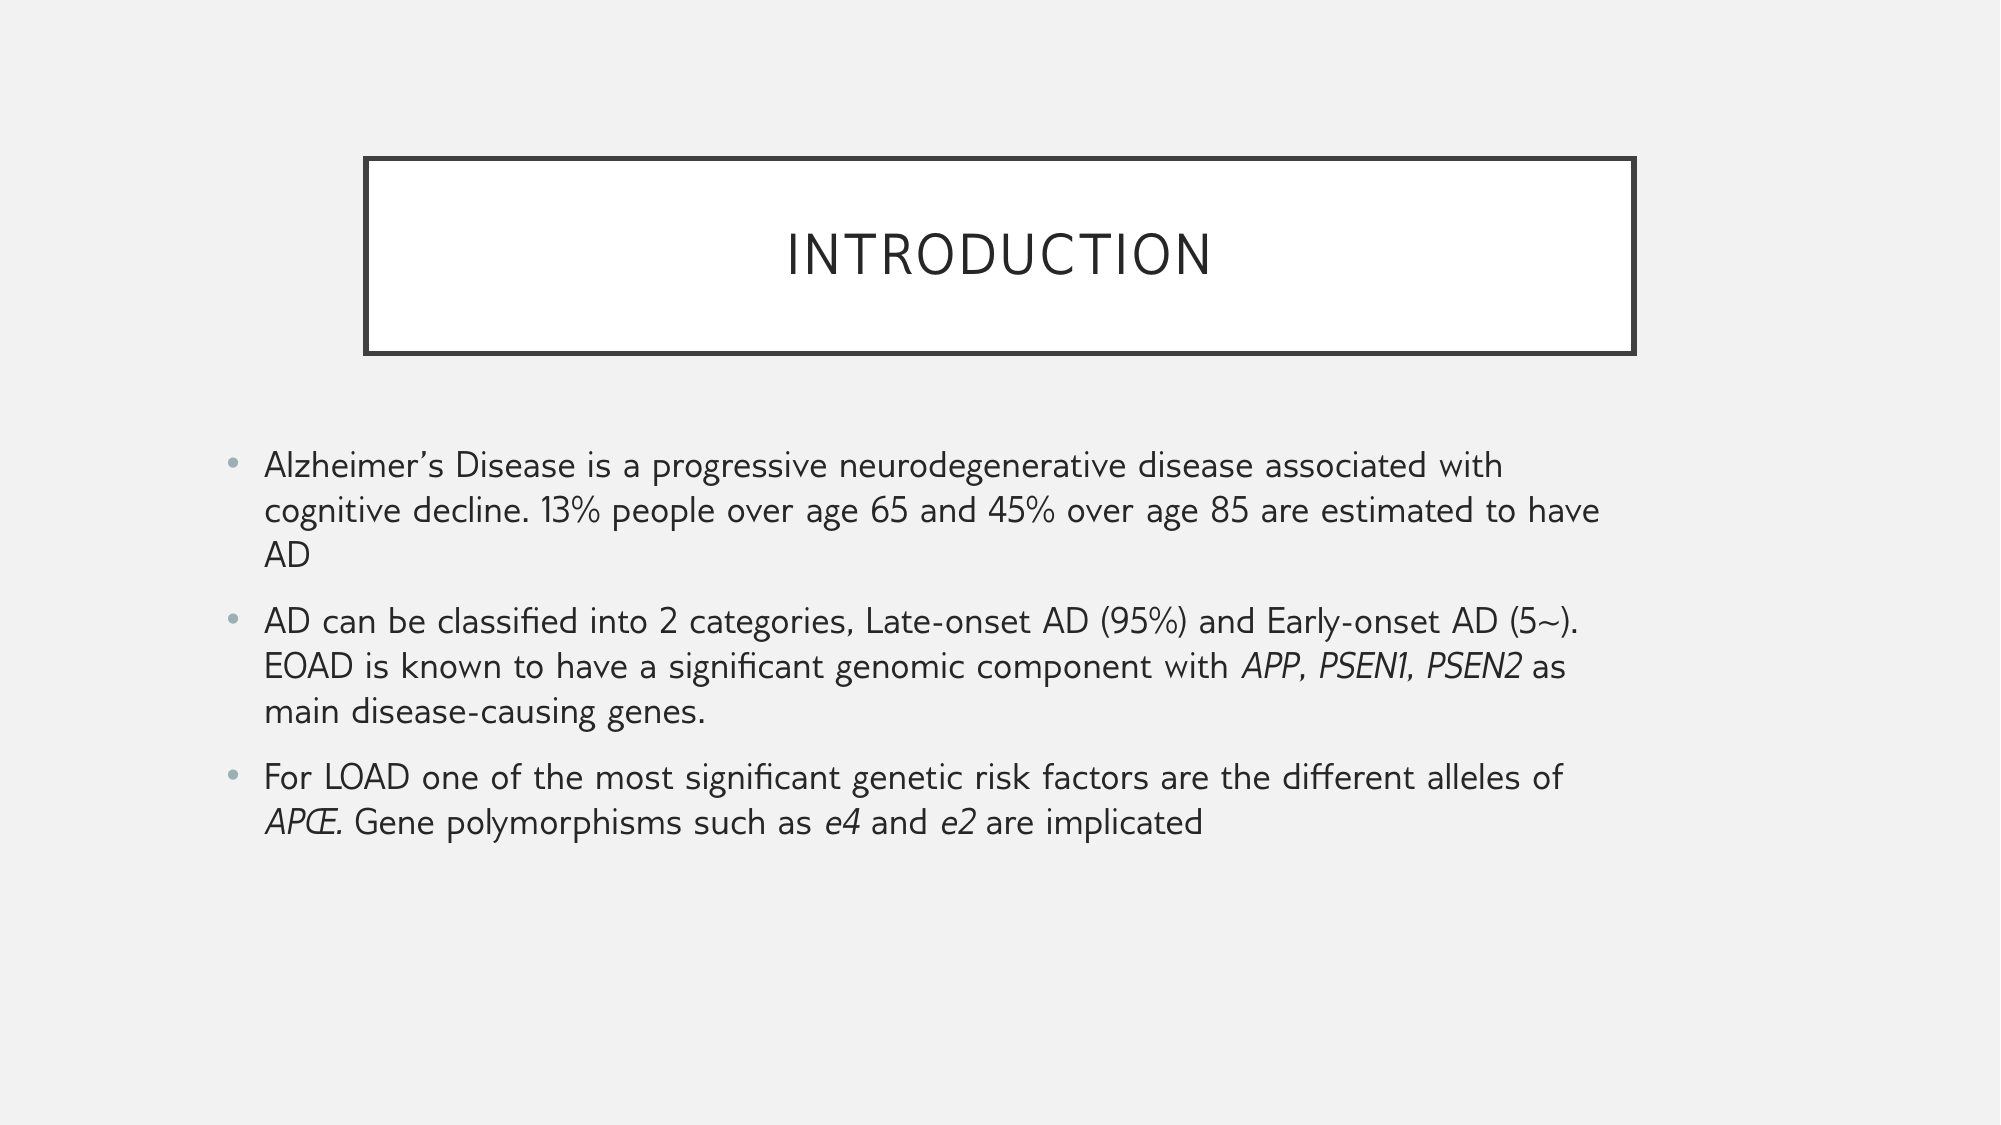

# Introduction
Alzheimer’s Disease is a progressive neurodegenerative disease associated with cognitive decline. 13% people over age 65 and 45% over age 85 are estimated to have AD
AD can be classified into 2 categories, Late-onset AD (95%) and Early-onset AD (5~). EOAD is known to have a significant genomic component with APP, PSEN1, PSEN2 as main disease-causing genes.
For LOAD one of the most significant genetic risk factors are the different alleles of APOE. Gene polymorphisms such as e4 and e2 are implicated